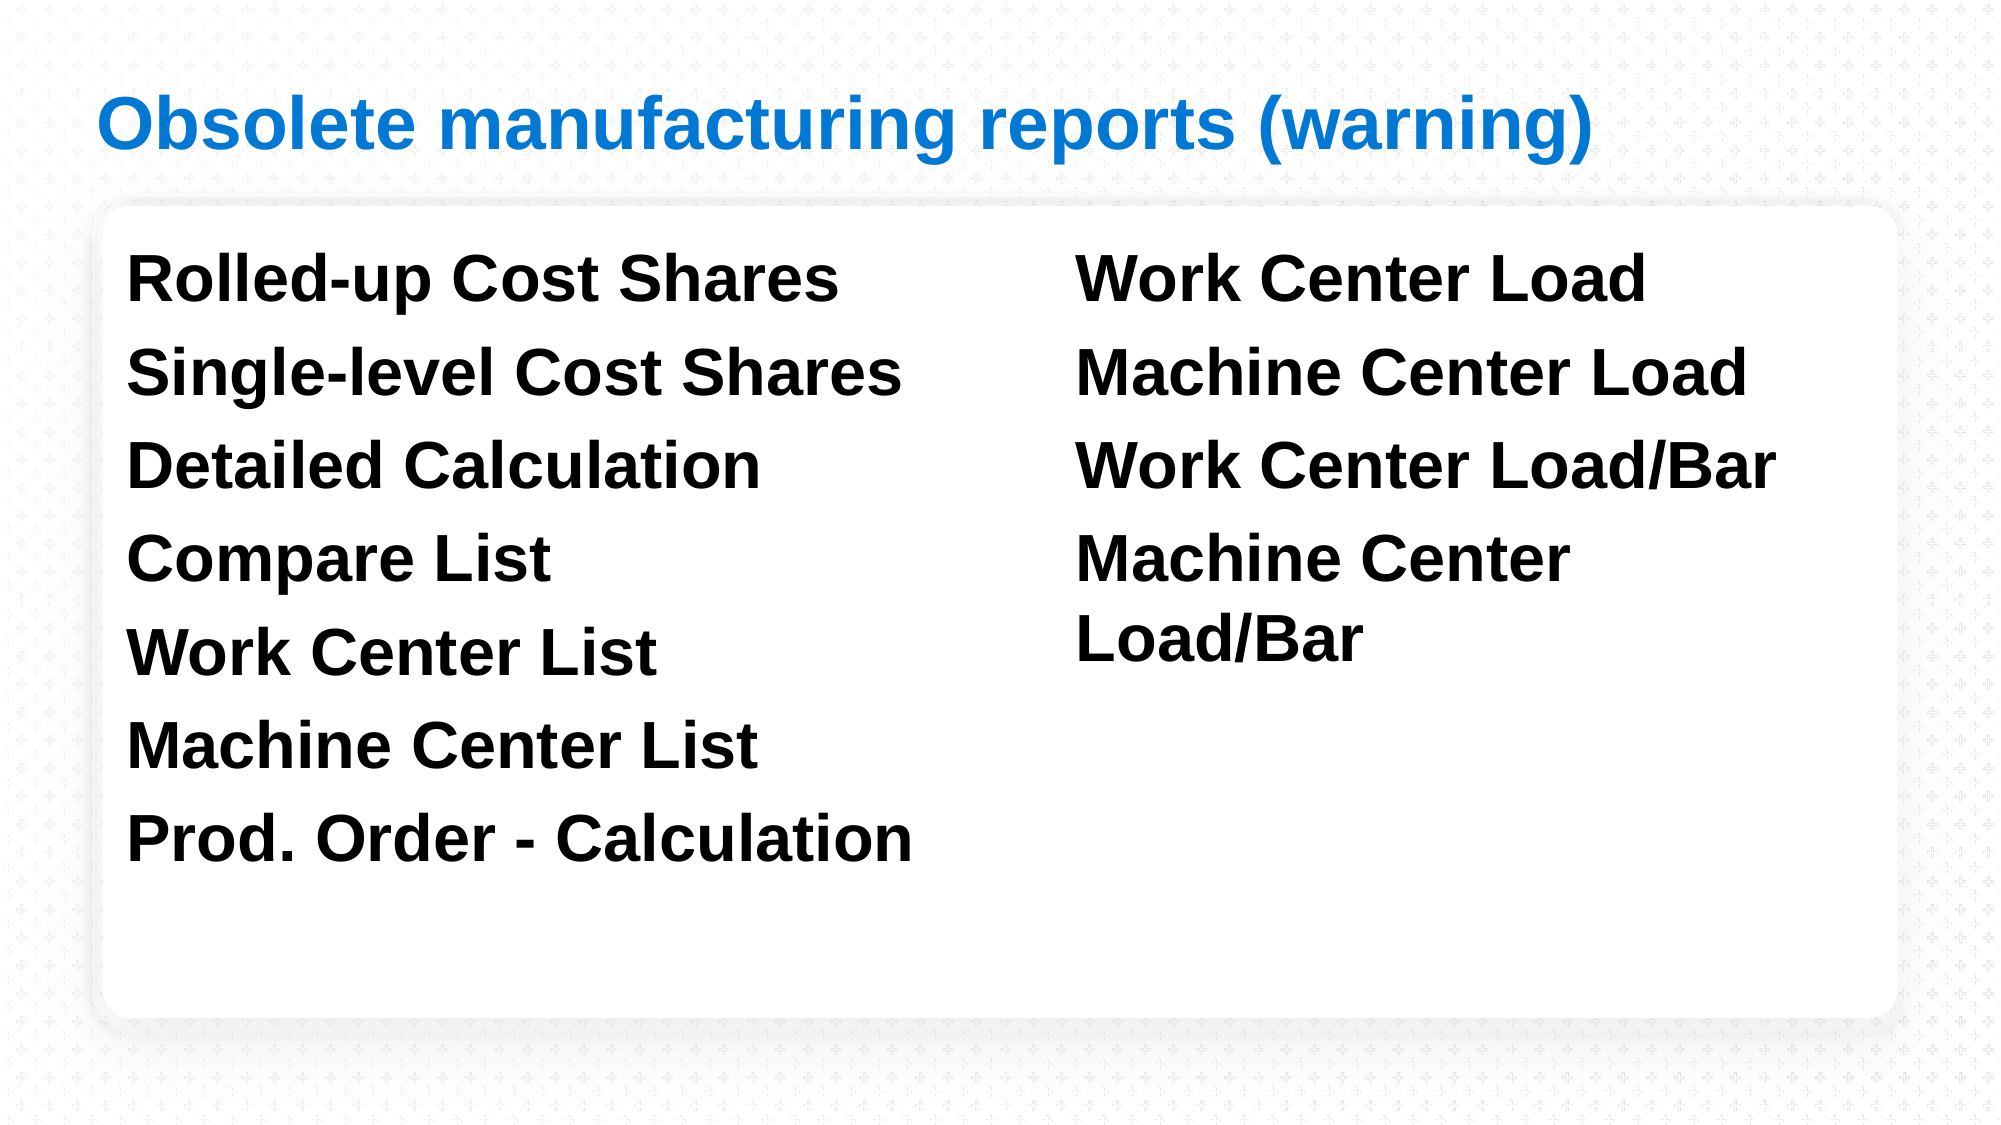

# Obsolete manufacturing reports (warning)
Rolled-up Cost Shares
Single-level Cost Shares
Detailed Calculation
Compare List
Work Center List
Machine Center List
Prod. Order - Calculation
Work Center Load
Machine Center Load
Work Center Load/Bar
Machine Center Load/Bar